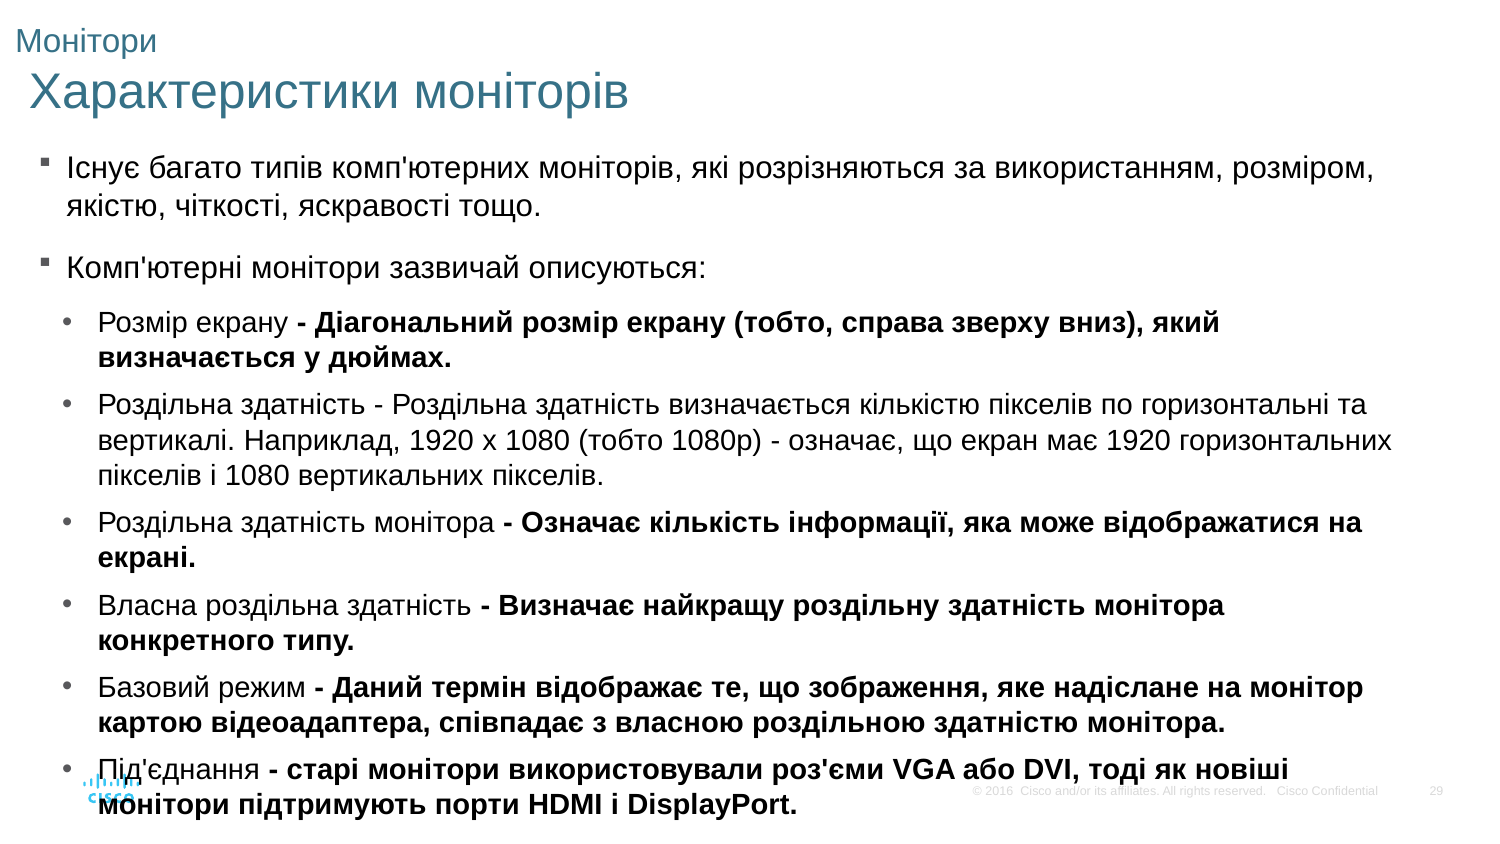

# Монітори Характеристики моніторів
Існує багато типів комп'ютерних моніторів, які розрізняються за використанням, розміром, якістю, чіткості, яскравості тощо.
Комп'ютерні монітори зазвичай описуються:
Розмір екрану - Діагональний розмір екрану (тобто, справа зверху вниз), який визначається у дюймах.
Роздільна здатність - Роздільна здатність визначається кількістю пікселів по горизонтальні та вертикалі. Наприклад, 1920 x 1080 (тобто 1080p) - означає, що екран має 1920 горизонтальних пікселів і 1080 вертикальних пікселів.
Роздільна здатність монітора - Означає кількість інформації, яка може відображатися на екрані.
Власна роздільна здатність - Визначає найкращу роздільну здатність монітора конкретного типу.
Базовий режим - Даний термін відображає те, що зображення, яке надіслане на монітор картою відеоадаптера, співпадає з власною роздільною здатністю монітора.
Під'єднання - старі монітори використовували роз'єми VGA або DVI, тоді як новіші монітори підтримують порти HDMI і DisplayPort.